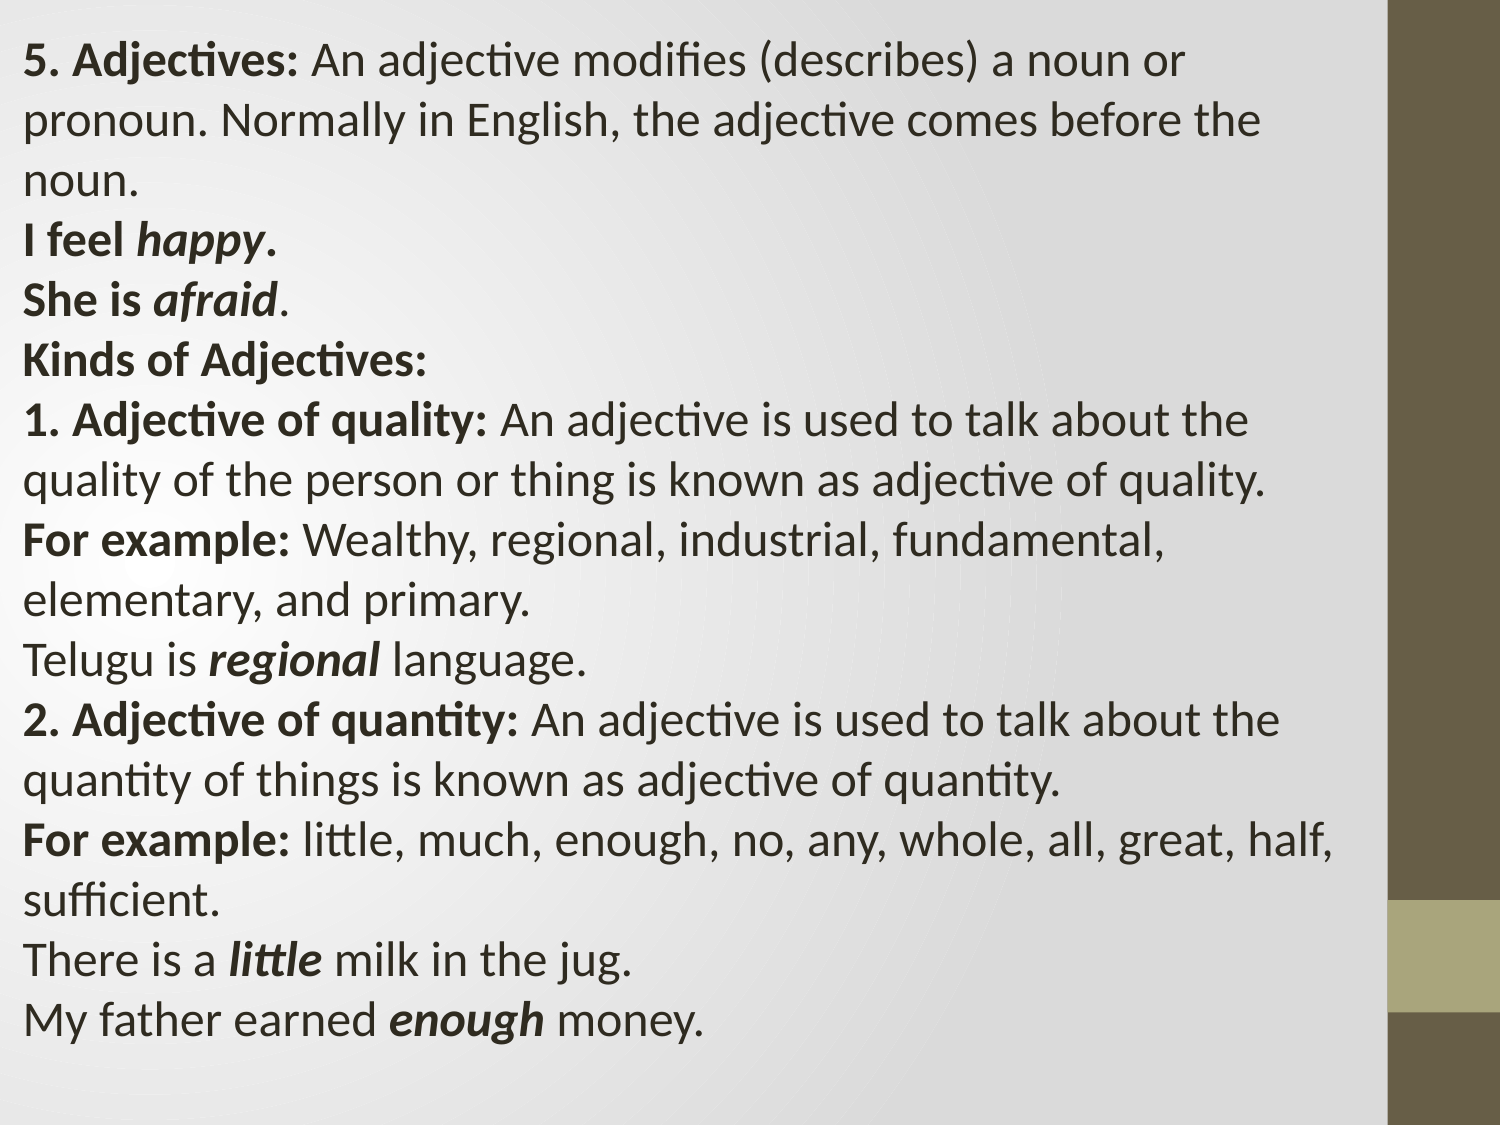

5. Adjectives: An adjective modifies (describes) a noun or pronoun. Normally in English, the adjective comes before the noun.
I feel happy.
She is afraid.
Kinds of Adjectives:
1. Adjective of quality: An adjective is used to talk about the quality of the person or thing is known as adjective of quality.
For example: Wealthy, regional, industrial, fundamental, elementary, and primary.
Telugu is regional language.
2. Adjective of quantity: An adjective is used to talk about the quantity of things is known as adjective of quantity.
For example: little, much, enough, no, any, whole, all, great, half, sufficient.
There is a little milk in the jug.
My father earned enough money.